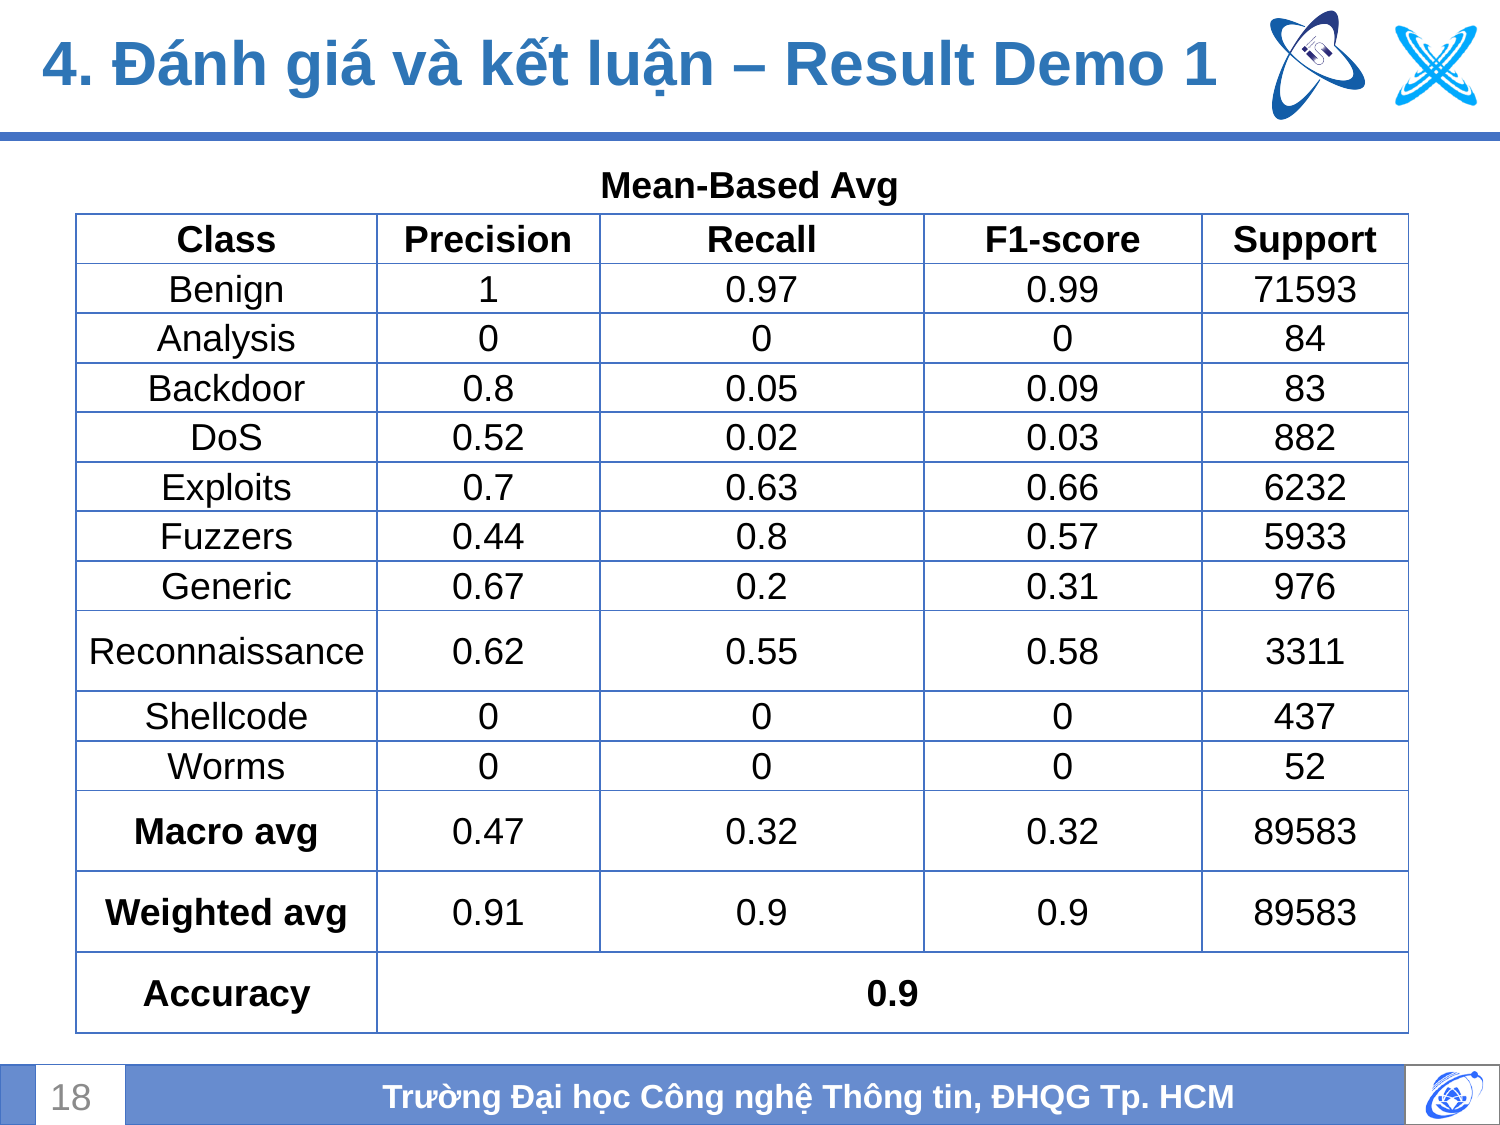

# 4. Đánh giá và kết luận – Result Demo 1
Mean-Based Avg
| Class | Precision | Recall | F1-score | Support |
| --- | --- | --- | --- | --- |
| Benign | 1 | 0.97 | 0.99 | 71593 |
| Analysis | 0 | 0 | 0 | 84 |
| Backdoor | 0.8 | 0.05 | 0.09 | 83 |
| DoS | 0.52 | 0.02 | 0.03 | 882 |
| Exploits | 0.7 | 0.63 | 0.66 | 6232 |
| Fuzzers | 0.44 | 0.8 | 0.57 | 5933 |
| Generic | 0.67 | 0.2 | 0.31 | 976 |
| Reconnaissance | 0.62 | 0.55 | 0.58 | 3311 |
| Shellcode | 0 | 0 | 0 | 437 |
| Worms | 0 | 0 | 0 | 52 |
| Macro avg | 0.47 | 0.32 | 0.32 | 89583 |
| Weighted avg | 0.91 | 0.9 | 0.9 | 89583 |
| Accuracy | 0.9 |  |  |  |
18